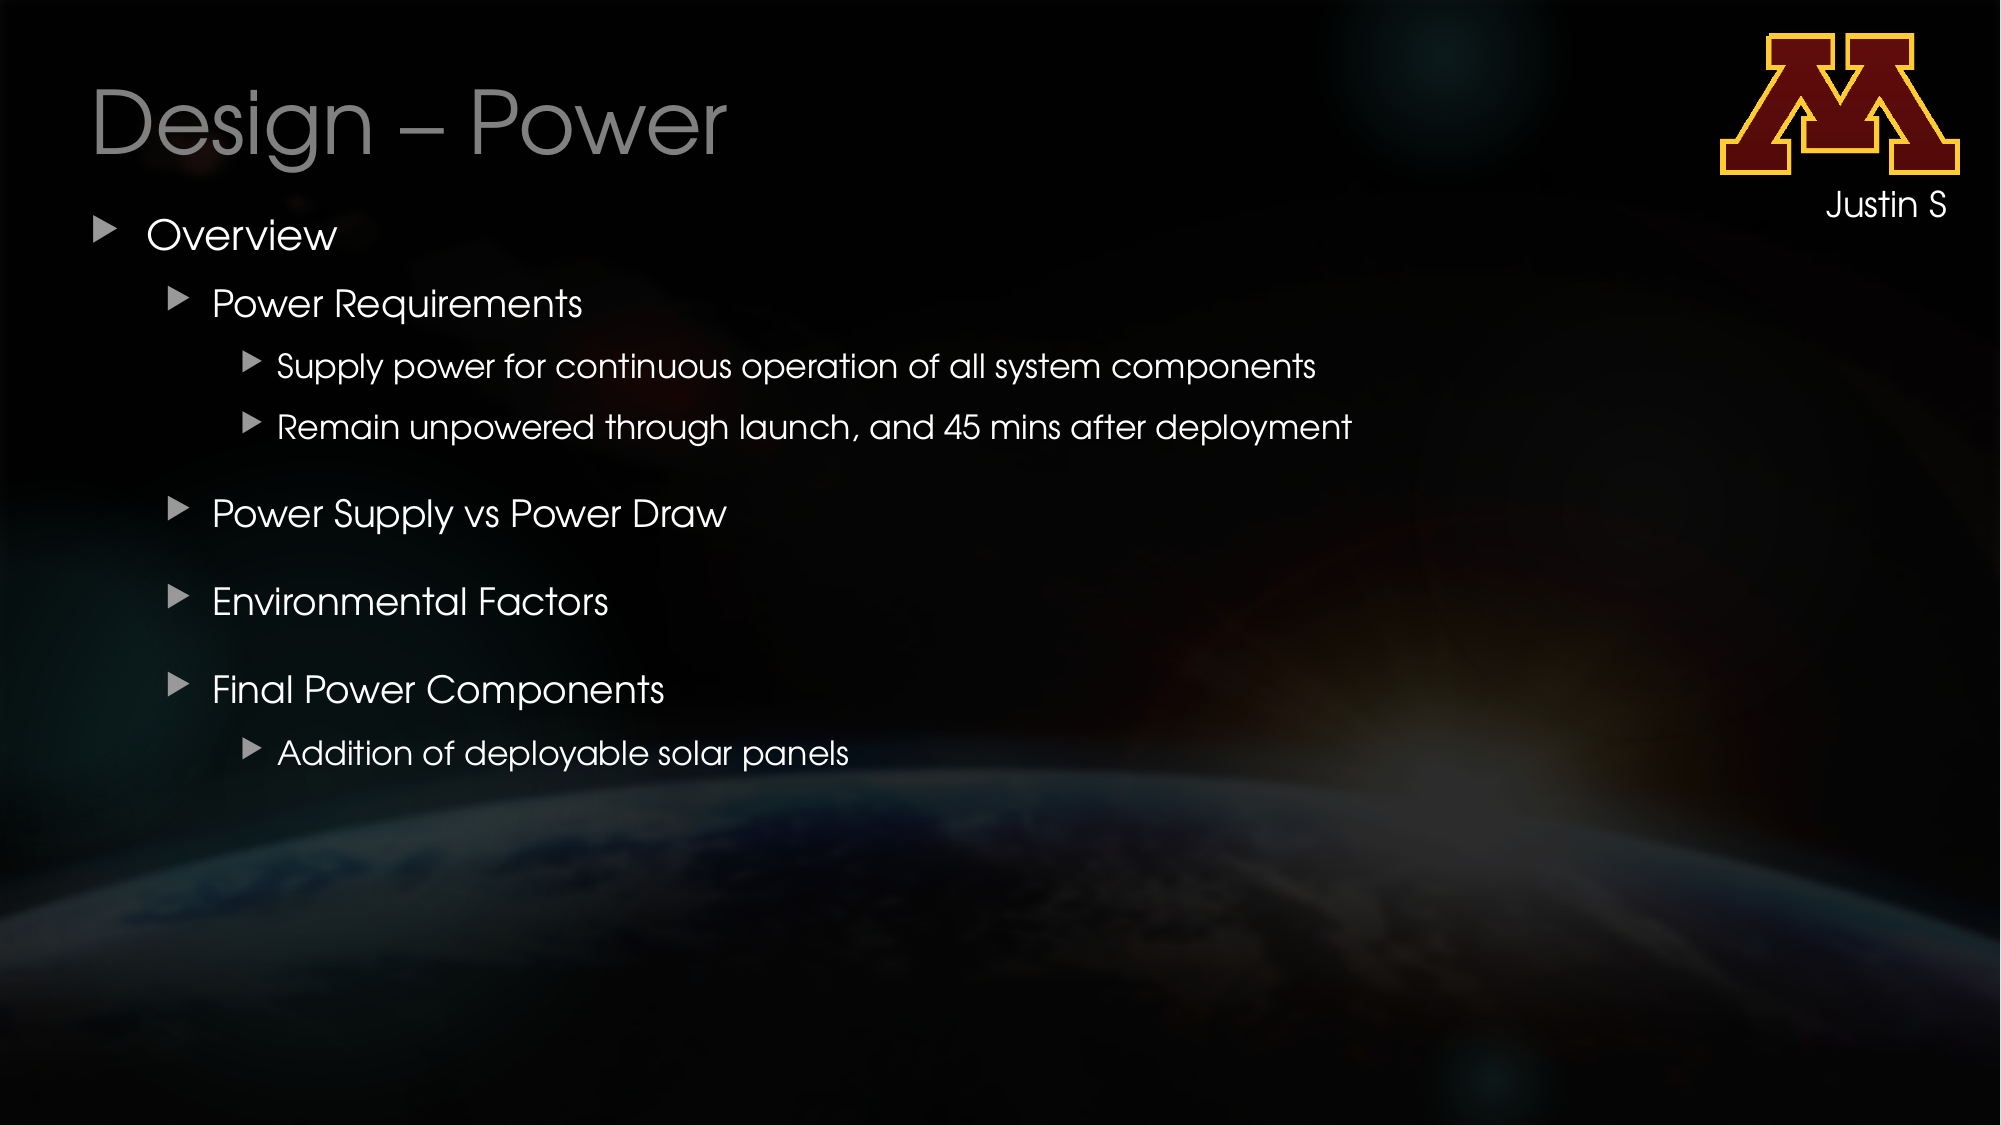

# Design – Power
Justin S
Overview
Power Requirements
Supply power for continuous operation of all system components
Remain unpowered through launch, and 45 mins after deployment
Power Supply vs Power Draw
Environmental Factors
Final Power Components
Addition of deployable solar panels